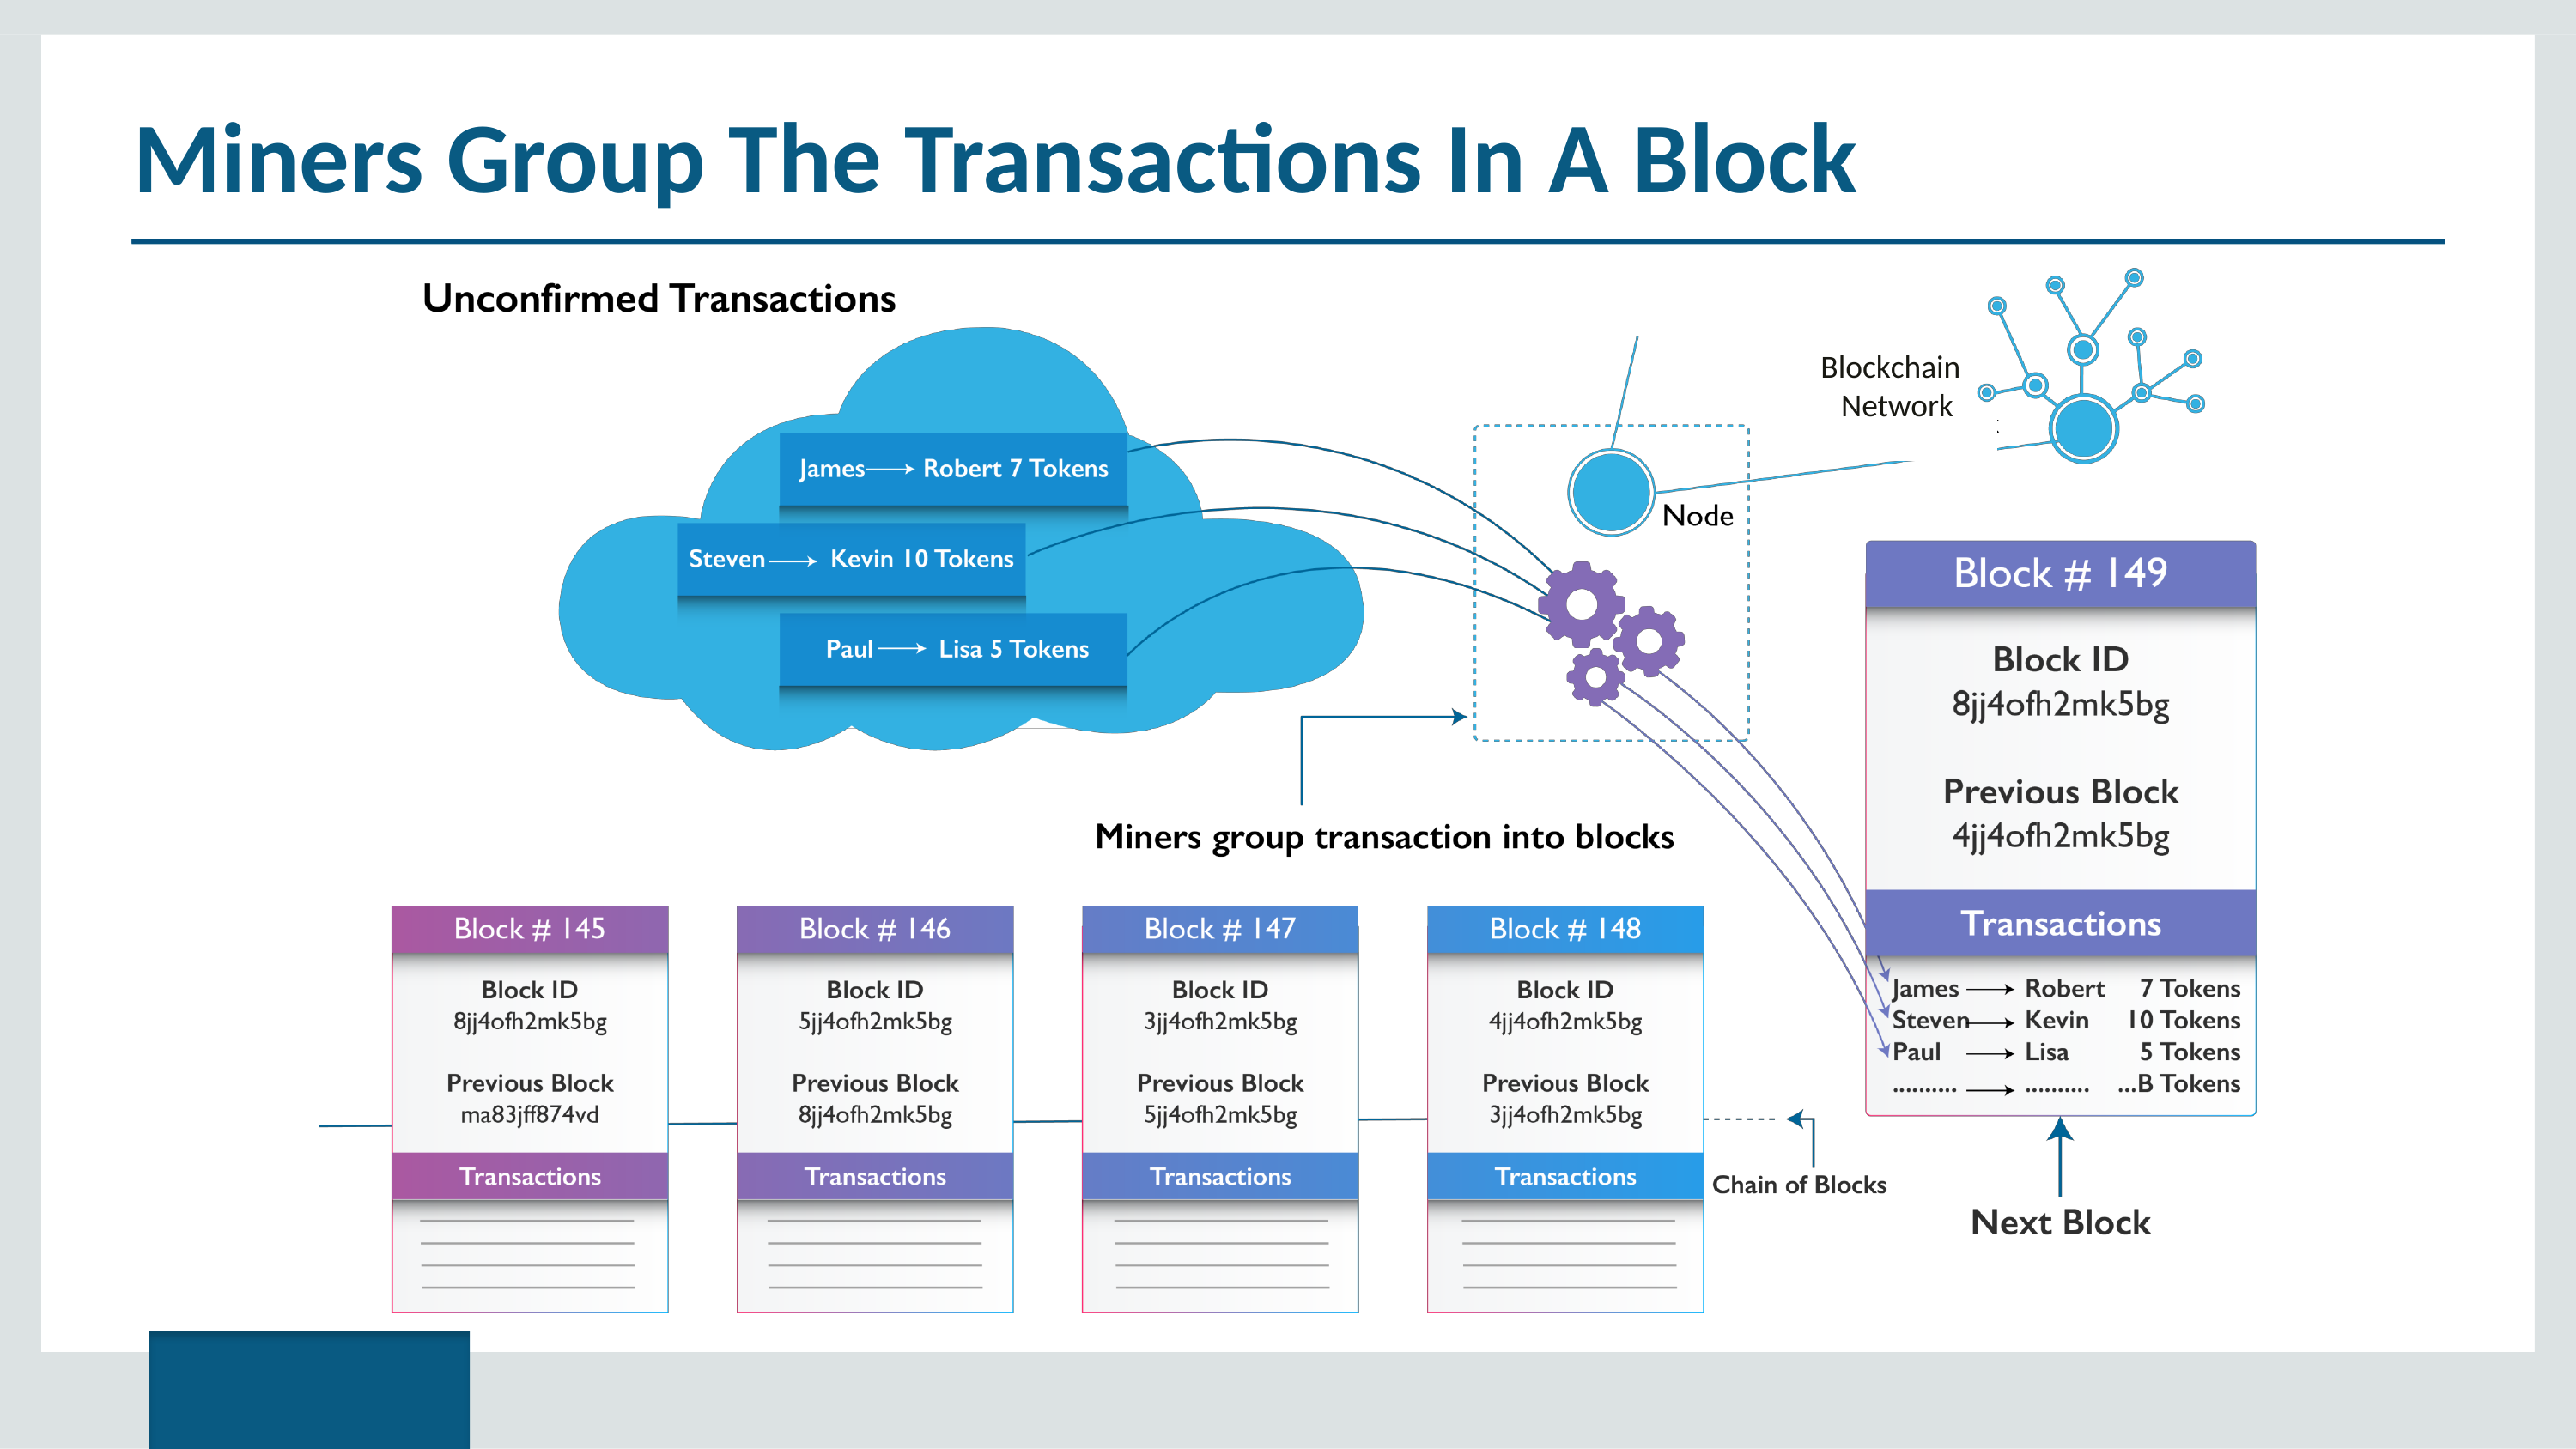

# Miners Group The Transactions In A Block

Blockchain  Network